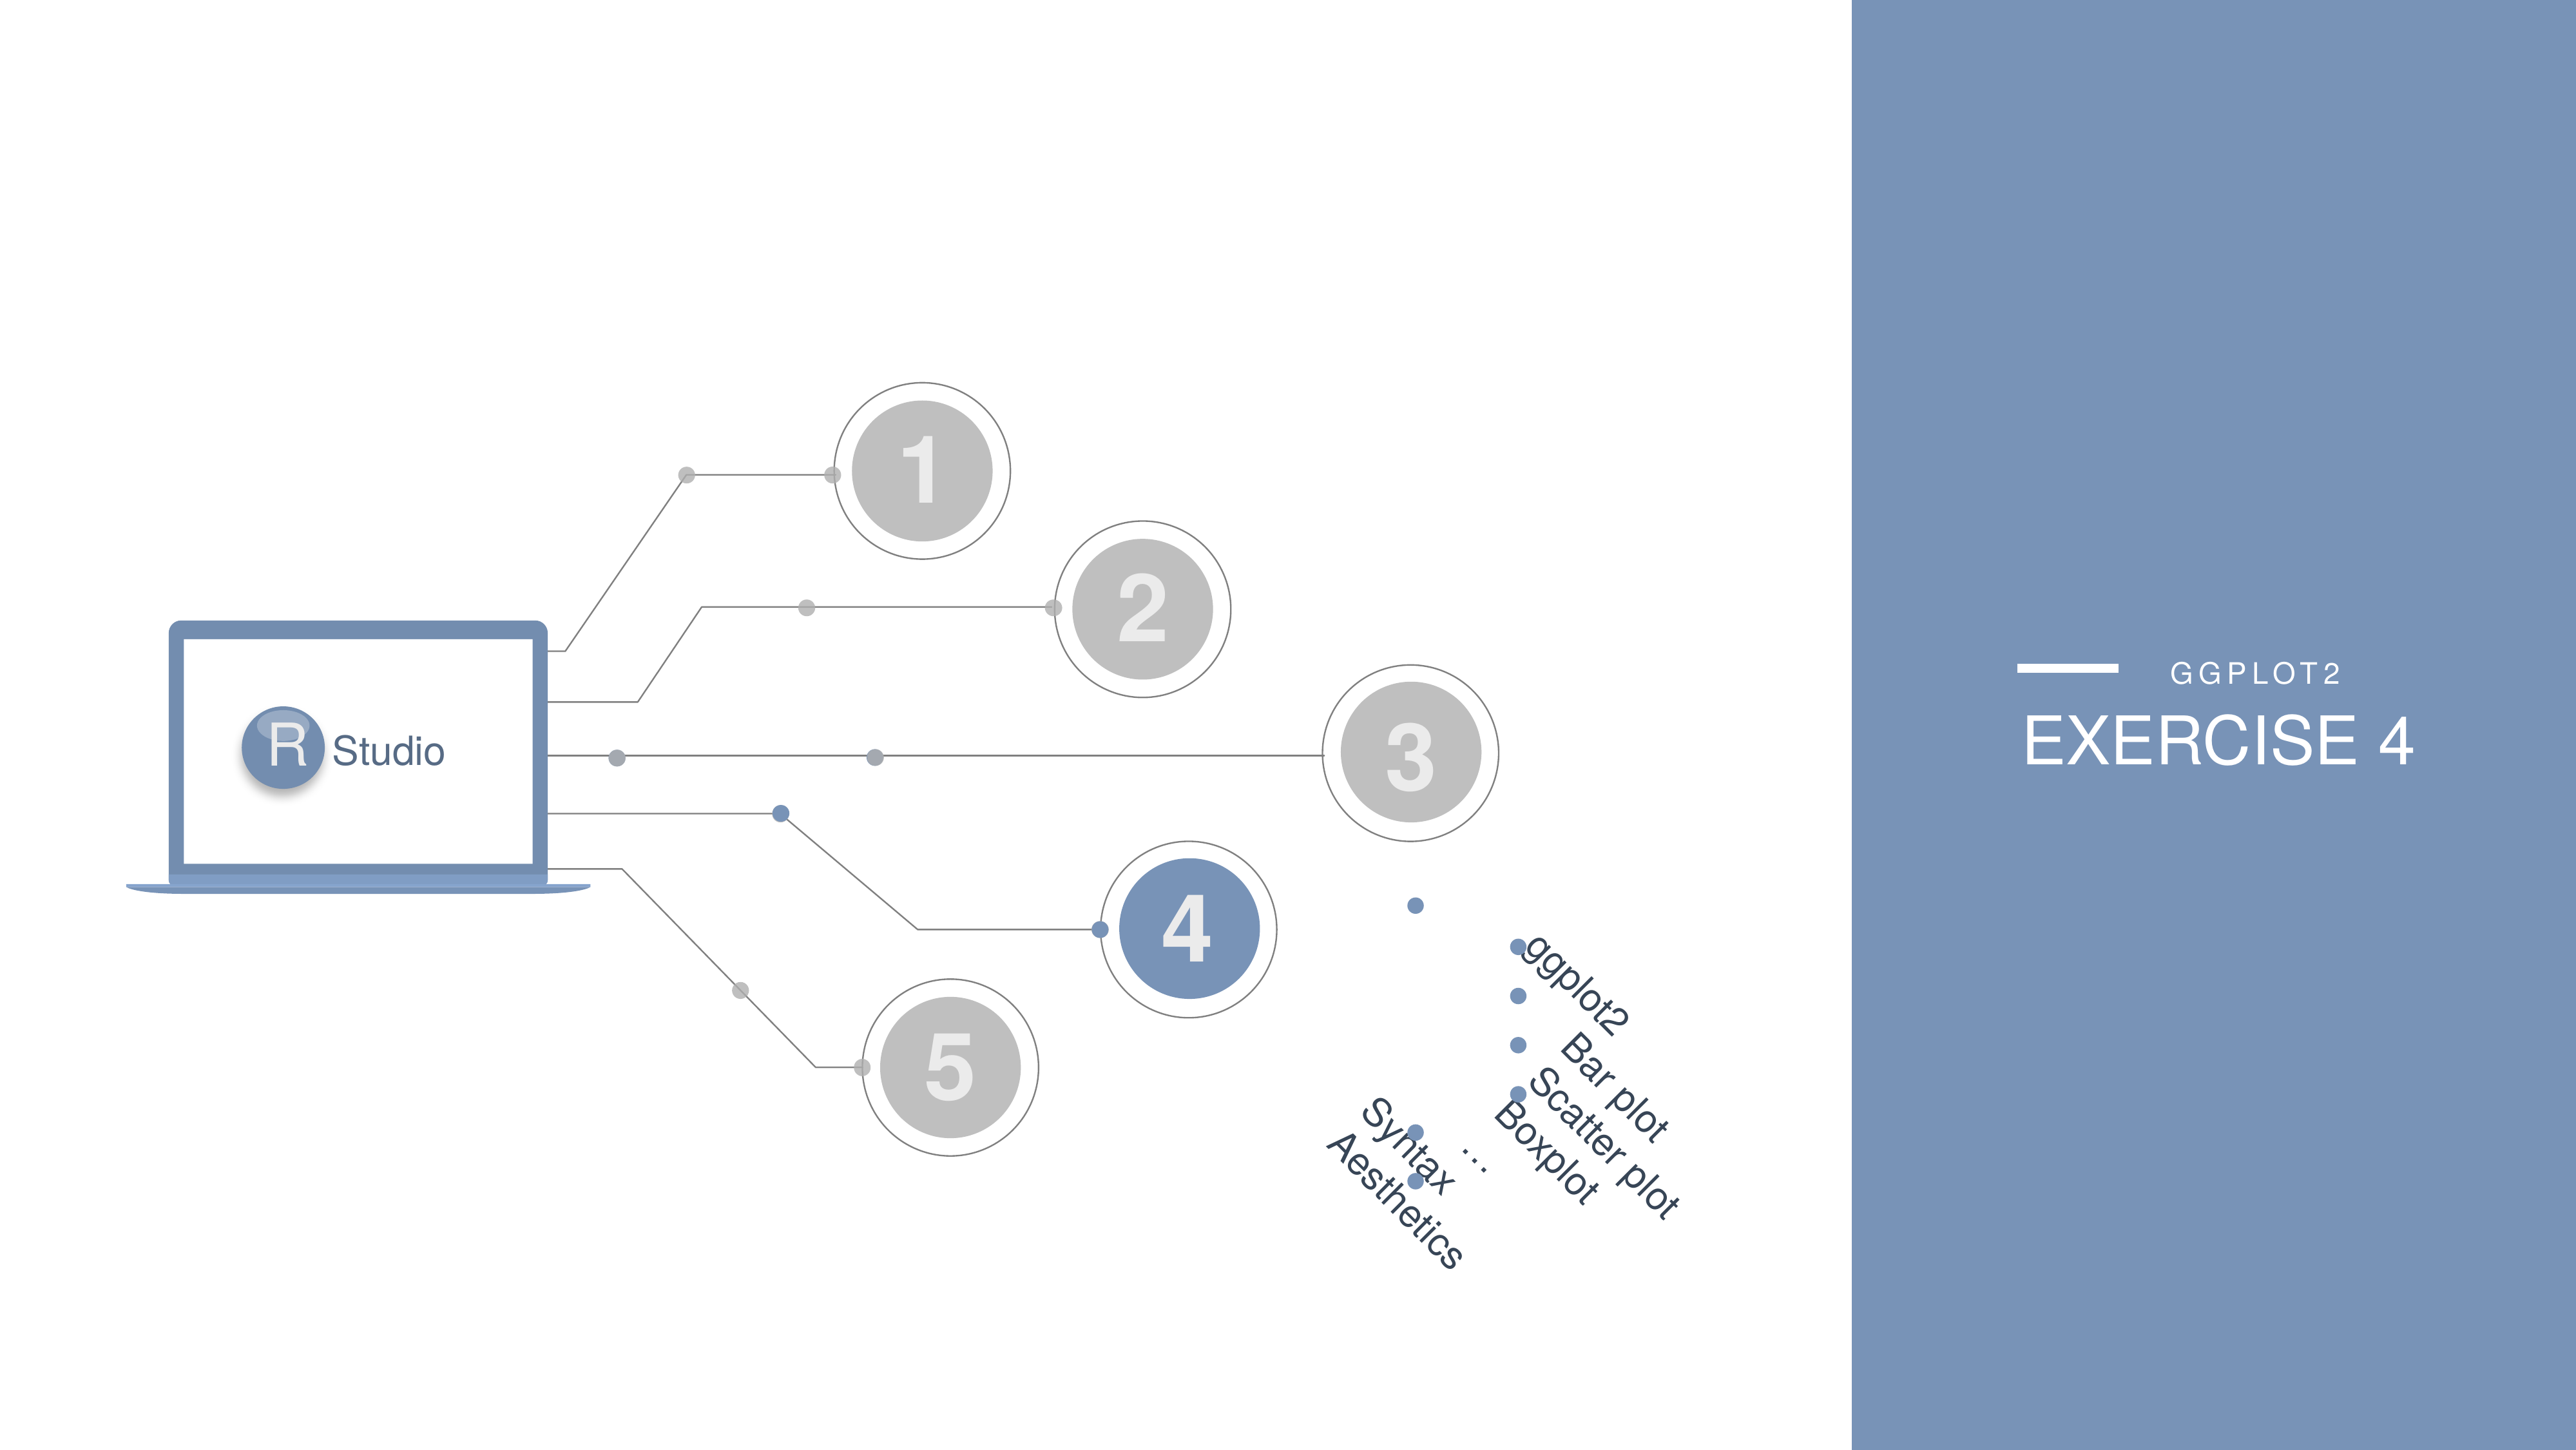

1

2

GGPLOT2

EXERCISE 4

3

R

Studio

4

ggplot2
Bar plot
Scatter plot
Boxplot
…
Syntax
Aesthetics

5